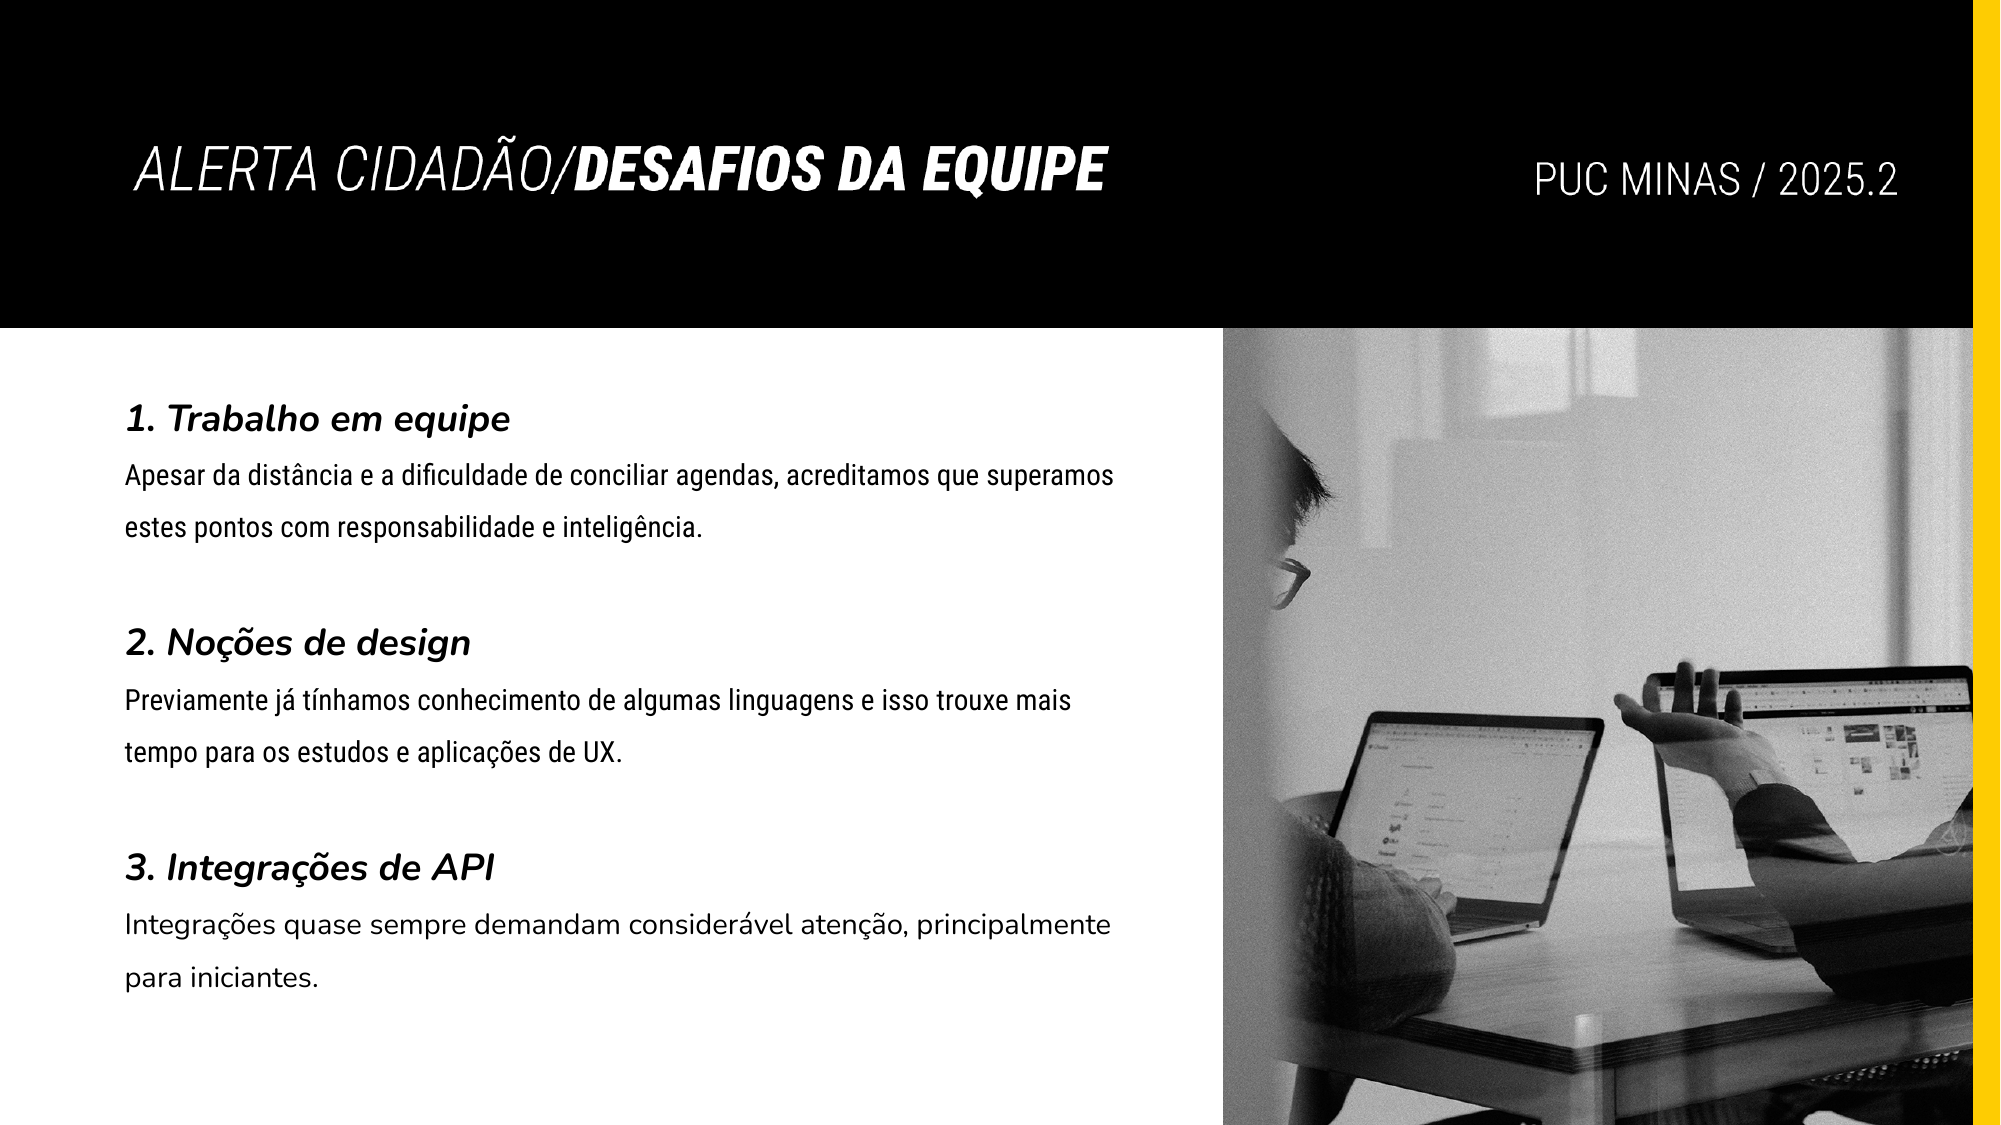

1. Trabalho em equipe
Apesar da distância e a dificuldade de conciliar agendas, acreditamos que superamos estes pontos com responsabilidade e inteligência.

2. Noções de design
Previamente já tínhamos conhecimento de algumas linguagens e isso trouxe mais tempo para os estudos e aplicações de UX.

3. Integrações de API
Integrações quase sempre demandam considerável atenção, principalmente para iniciantes.